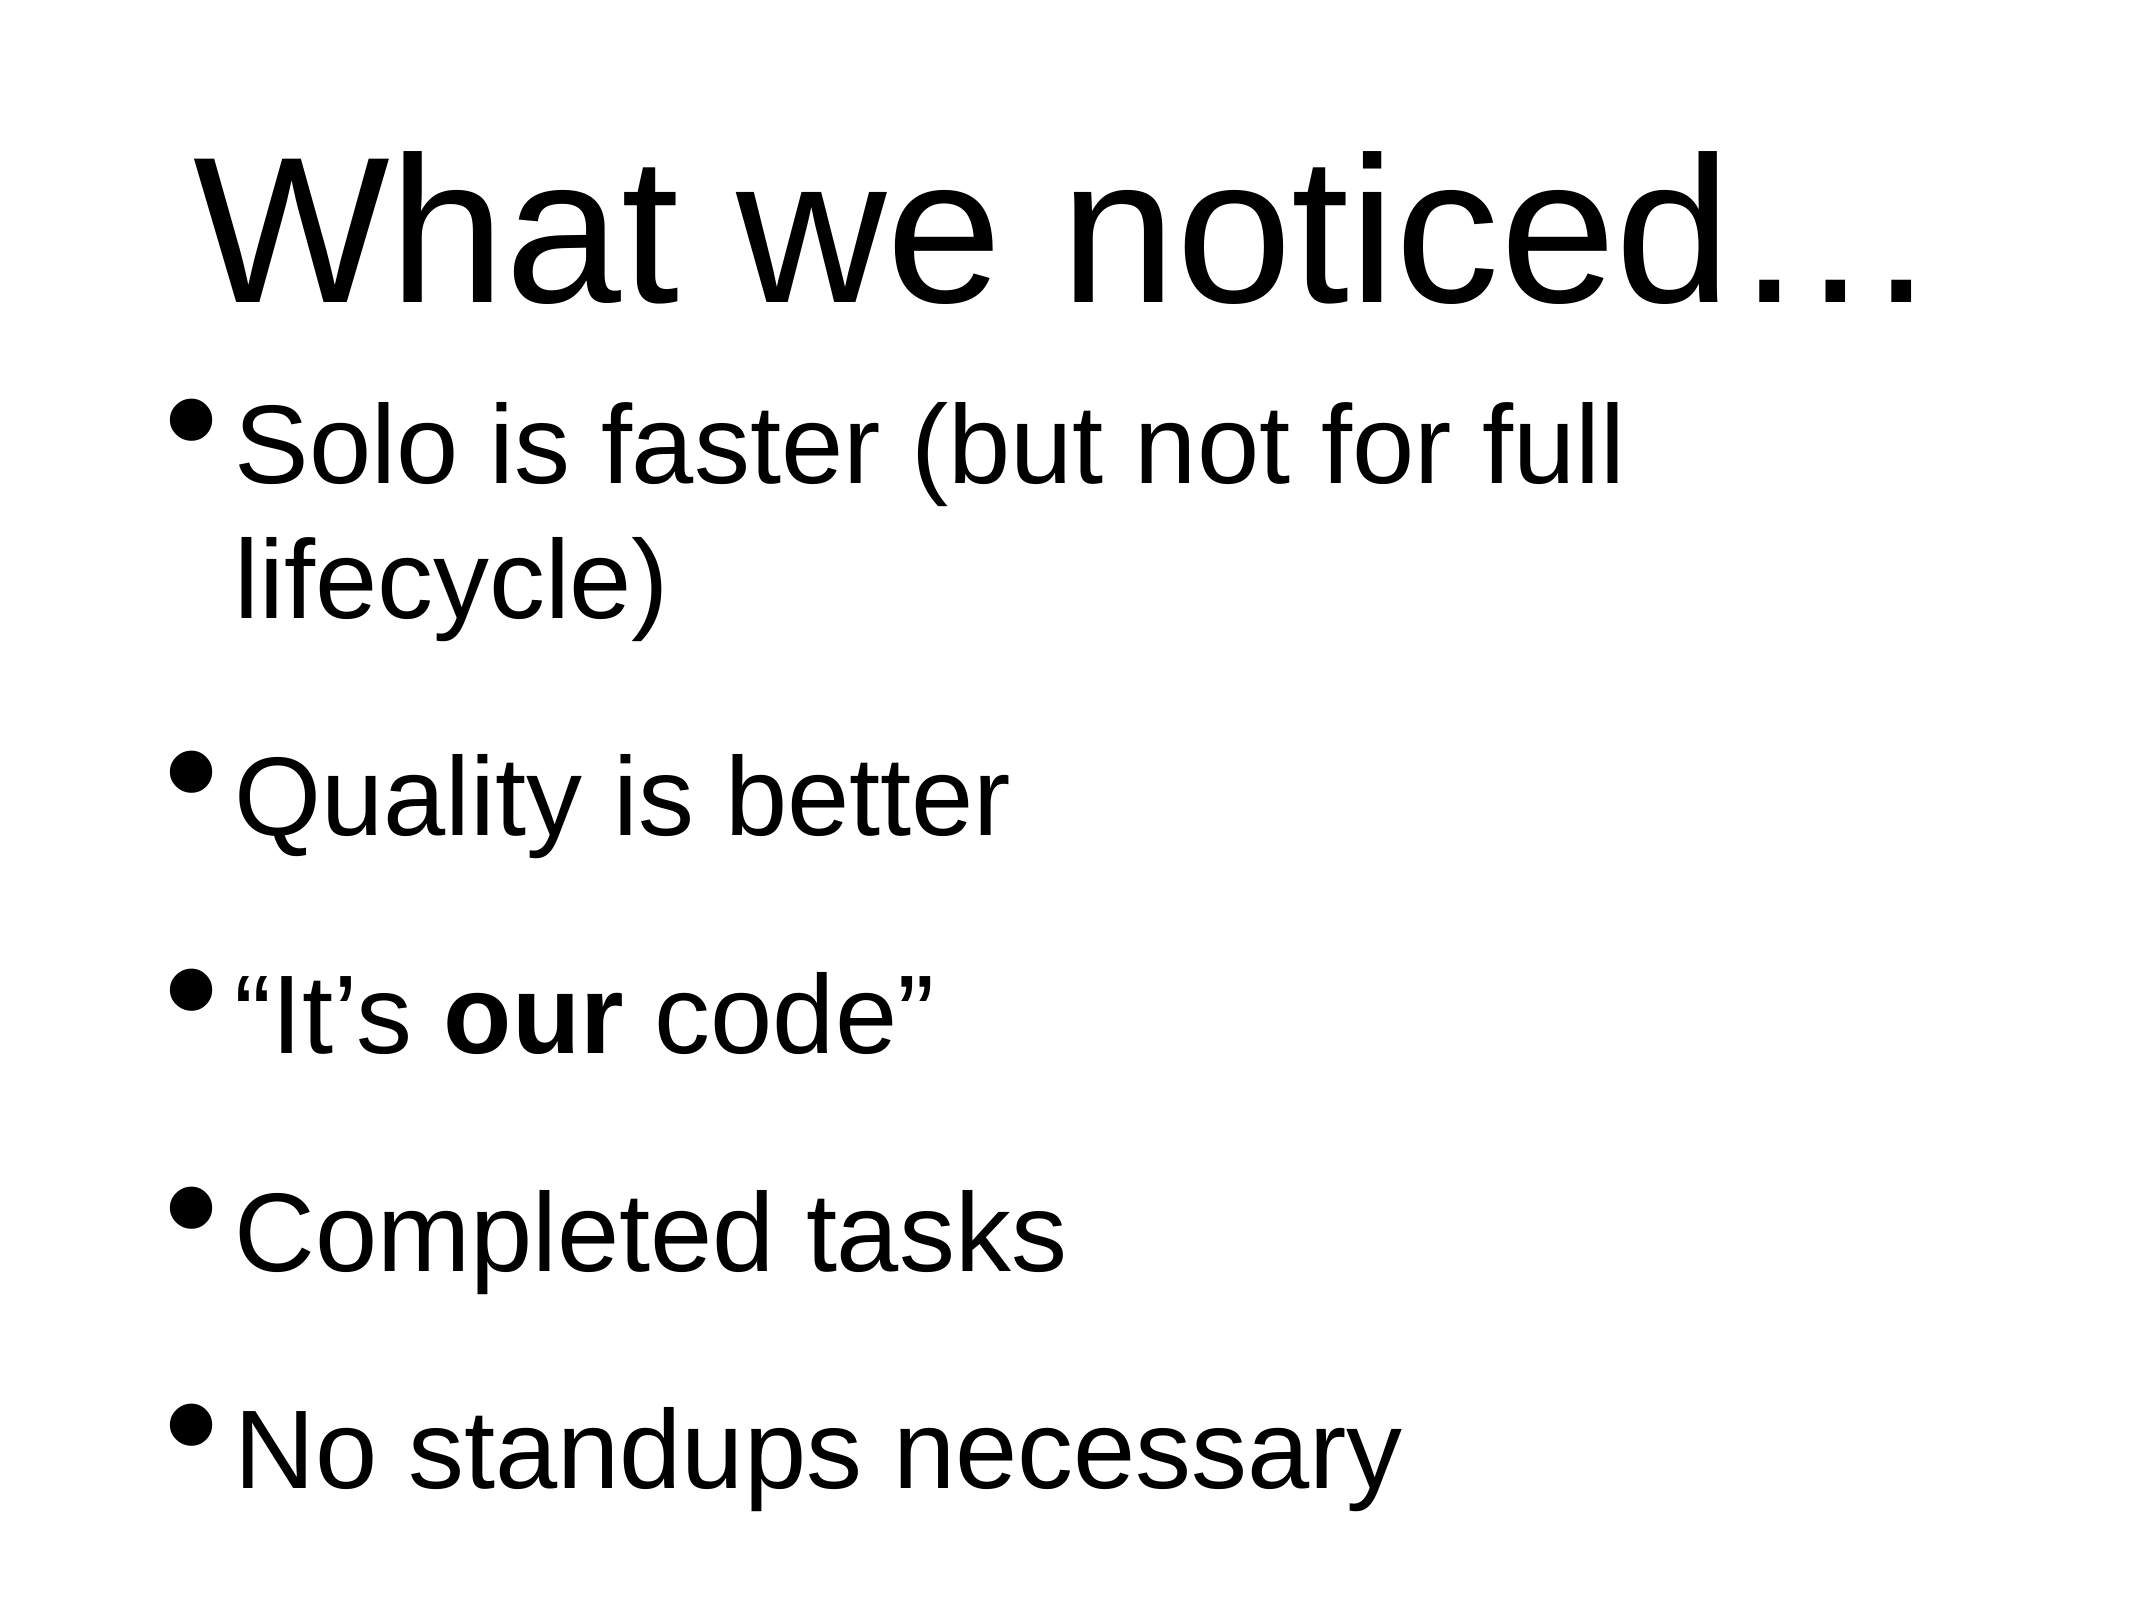

# What we noticed…
Solo is faster (but not for full lifecycle)
Quality is better
“It’s our code”
Completed tasks
No standups necessary